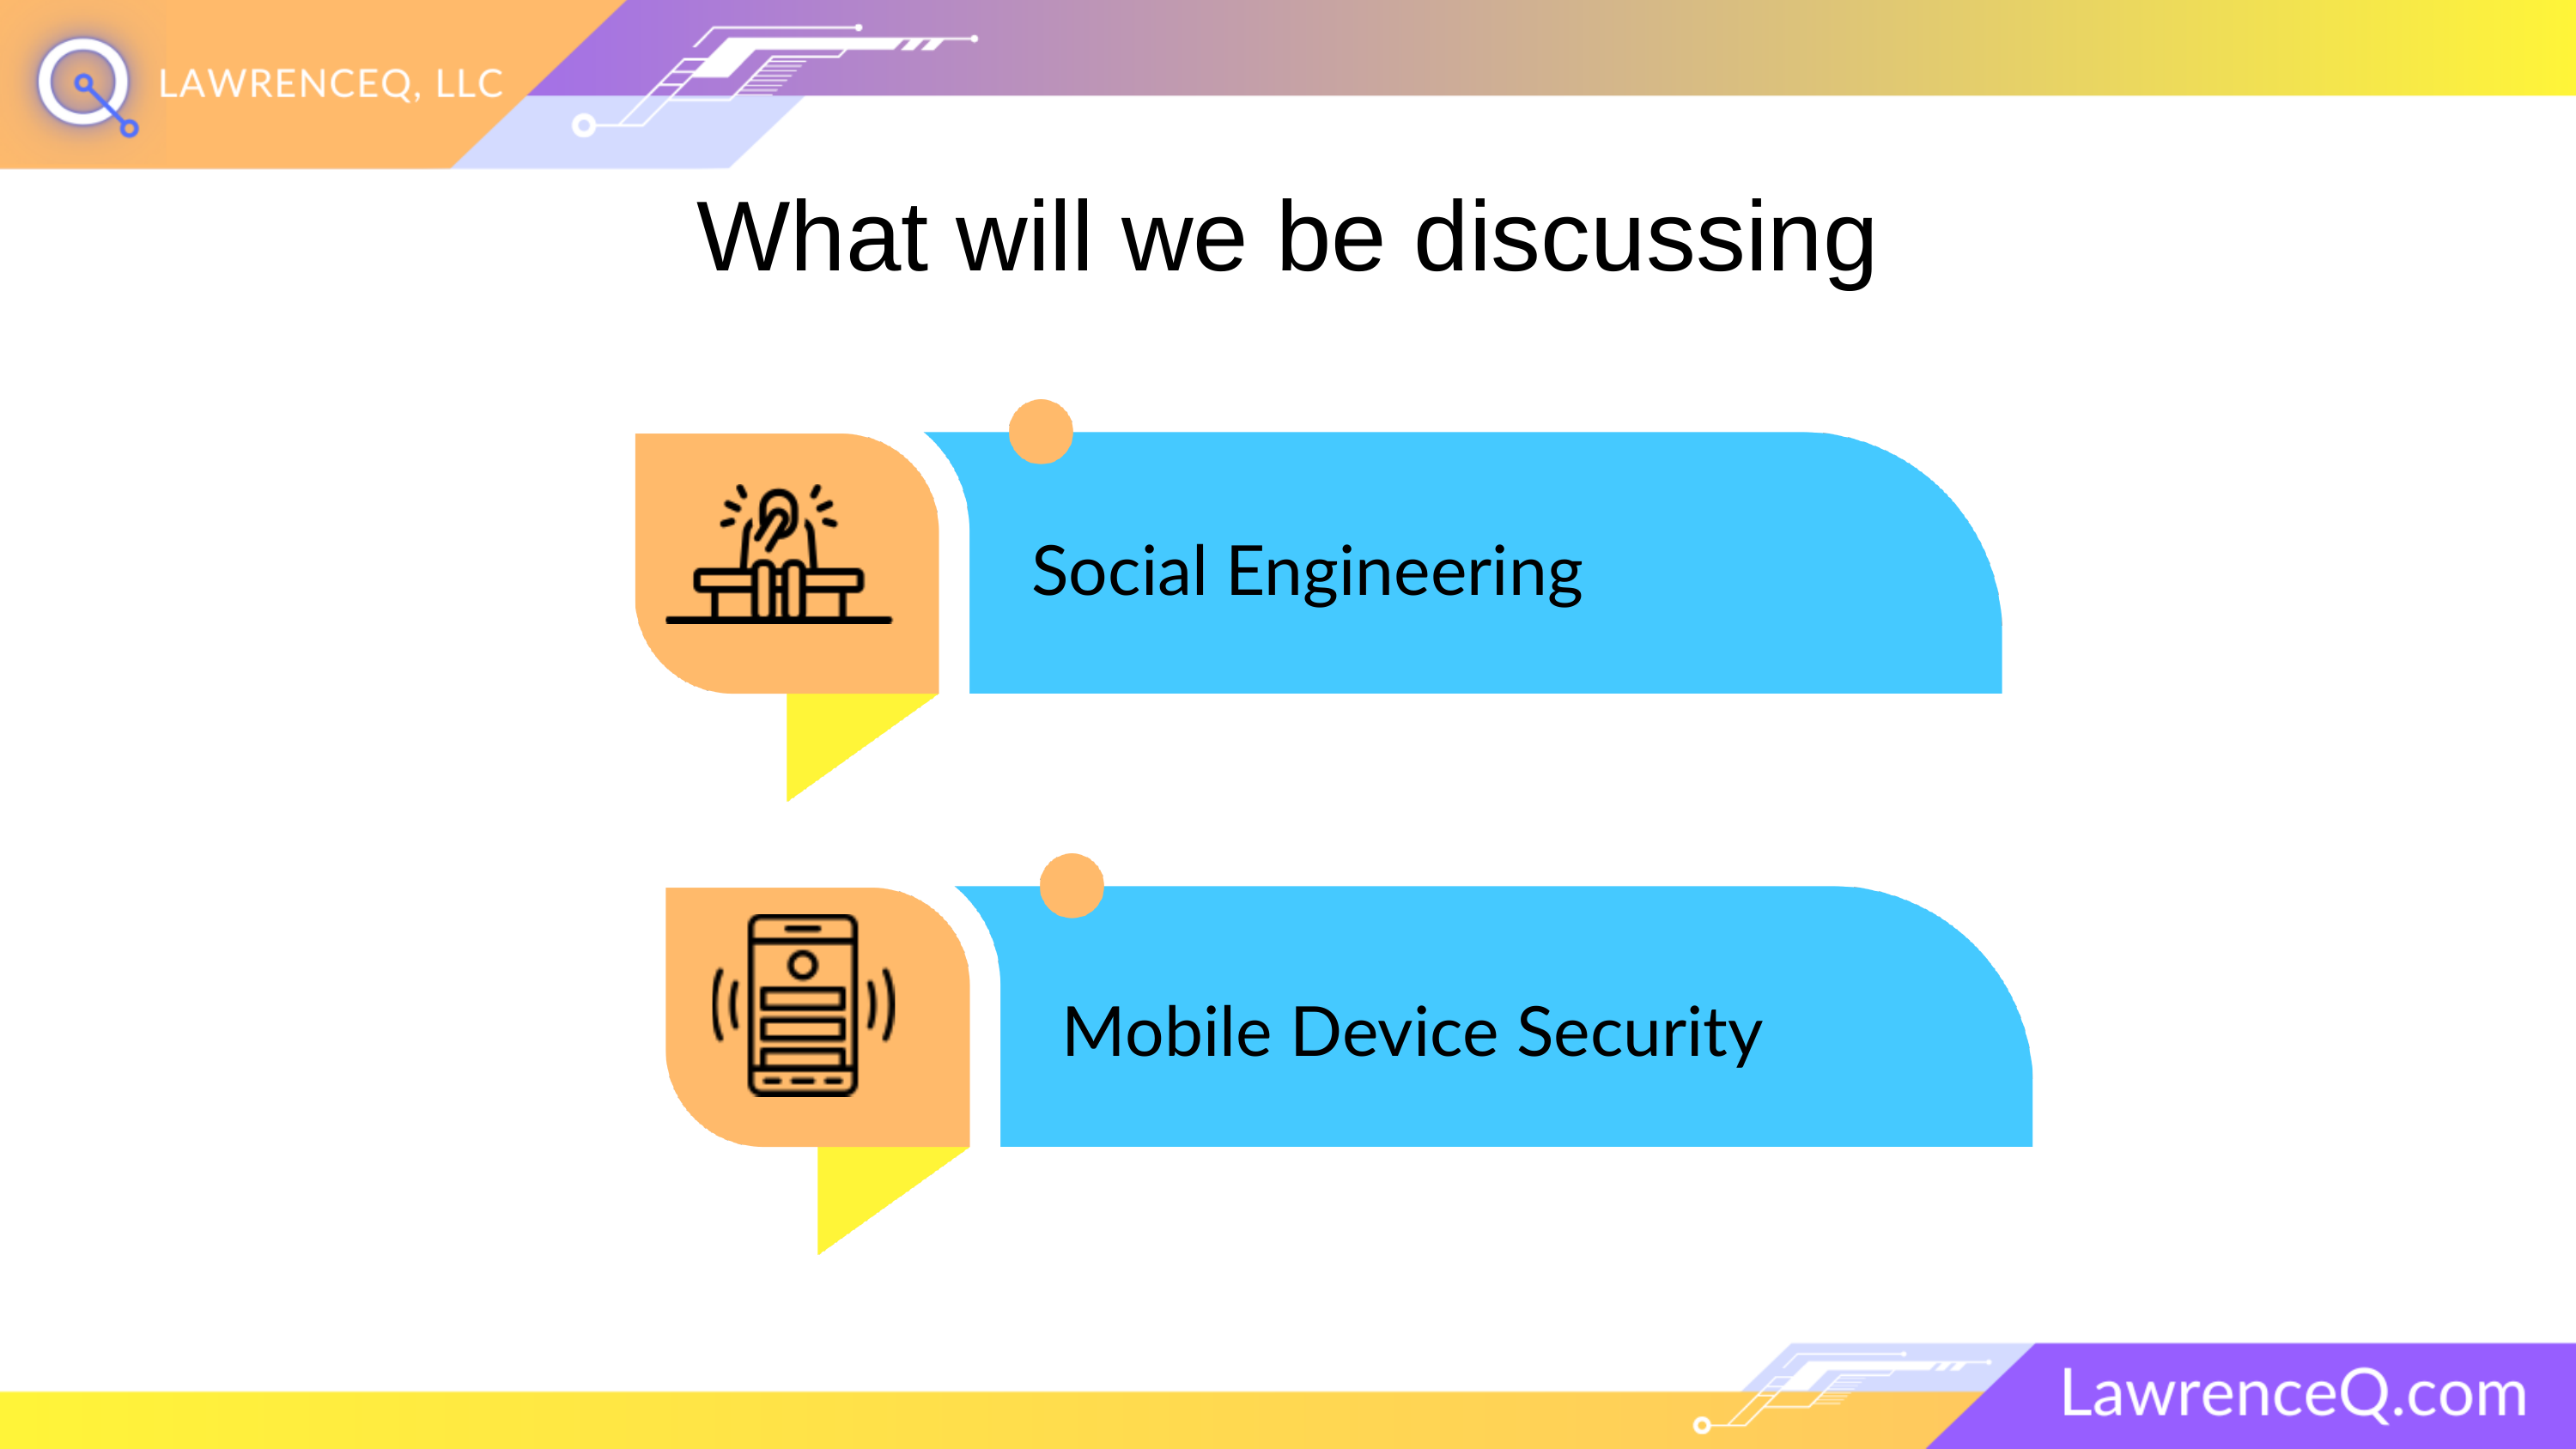

What will we be discussing

Social Engineering

Mobile Device Security